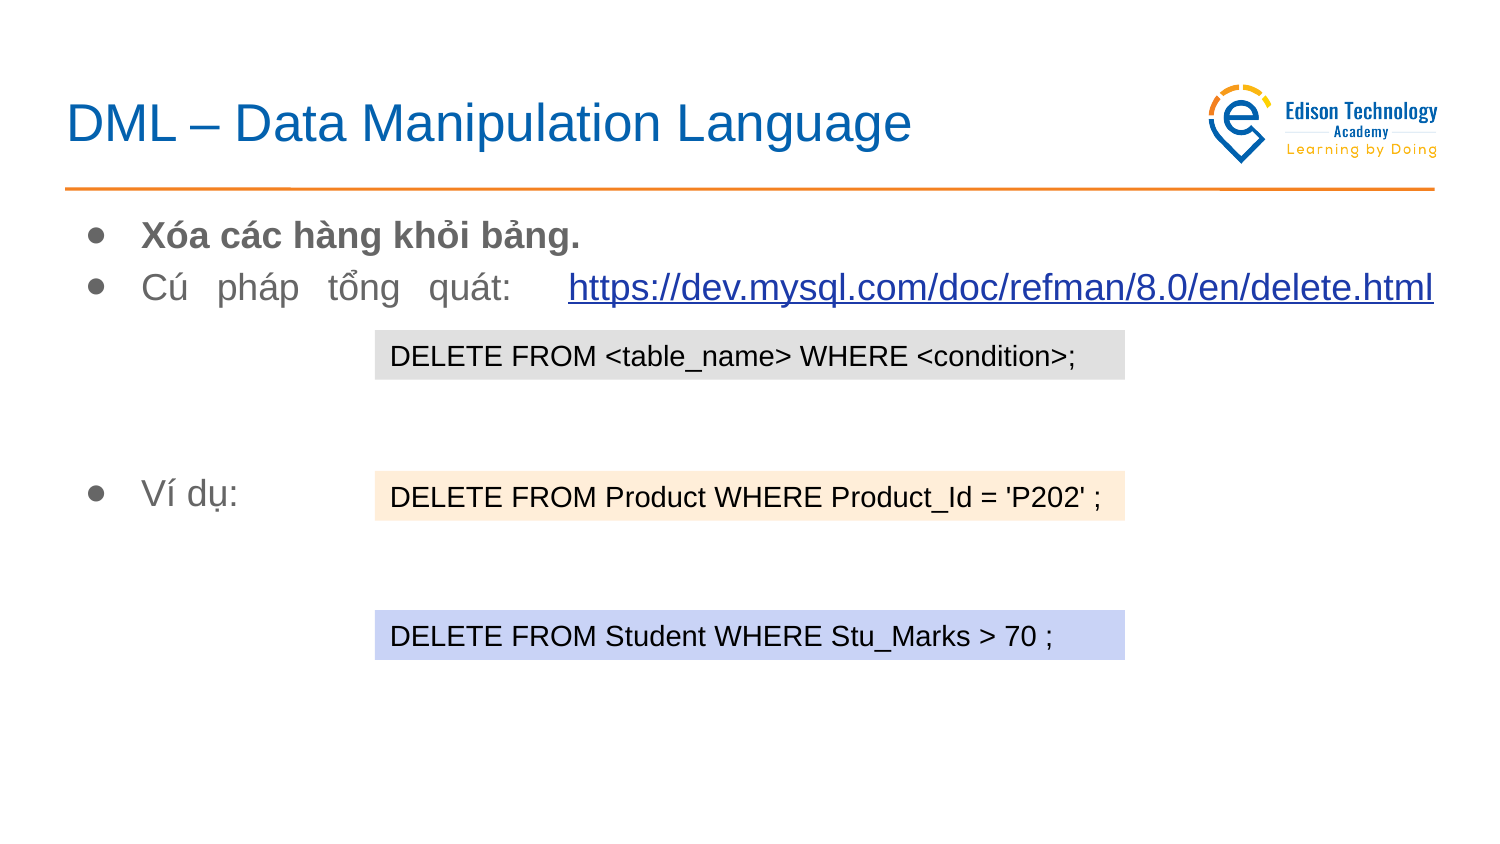

# DML – Data Manipulation Language
Xóa các hàng khỏi bảng.
Cú pháp tổng quát:  https://dev.mysql.com/doc/refman/8.0/en/delete.html

Ví dụ:

DELETE FROM <table_name> WHERE <condition>;
DELETE FROM Product WHERE Product_Id = 'P202' ;
DELETE FROM Student WHERE Stu_Marks > 70 ;